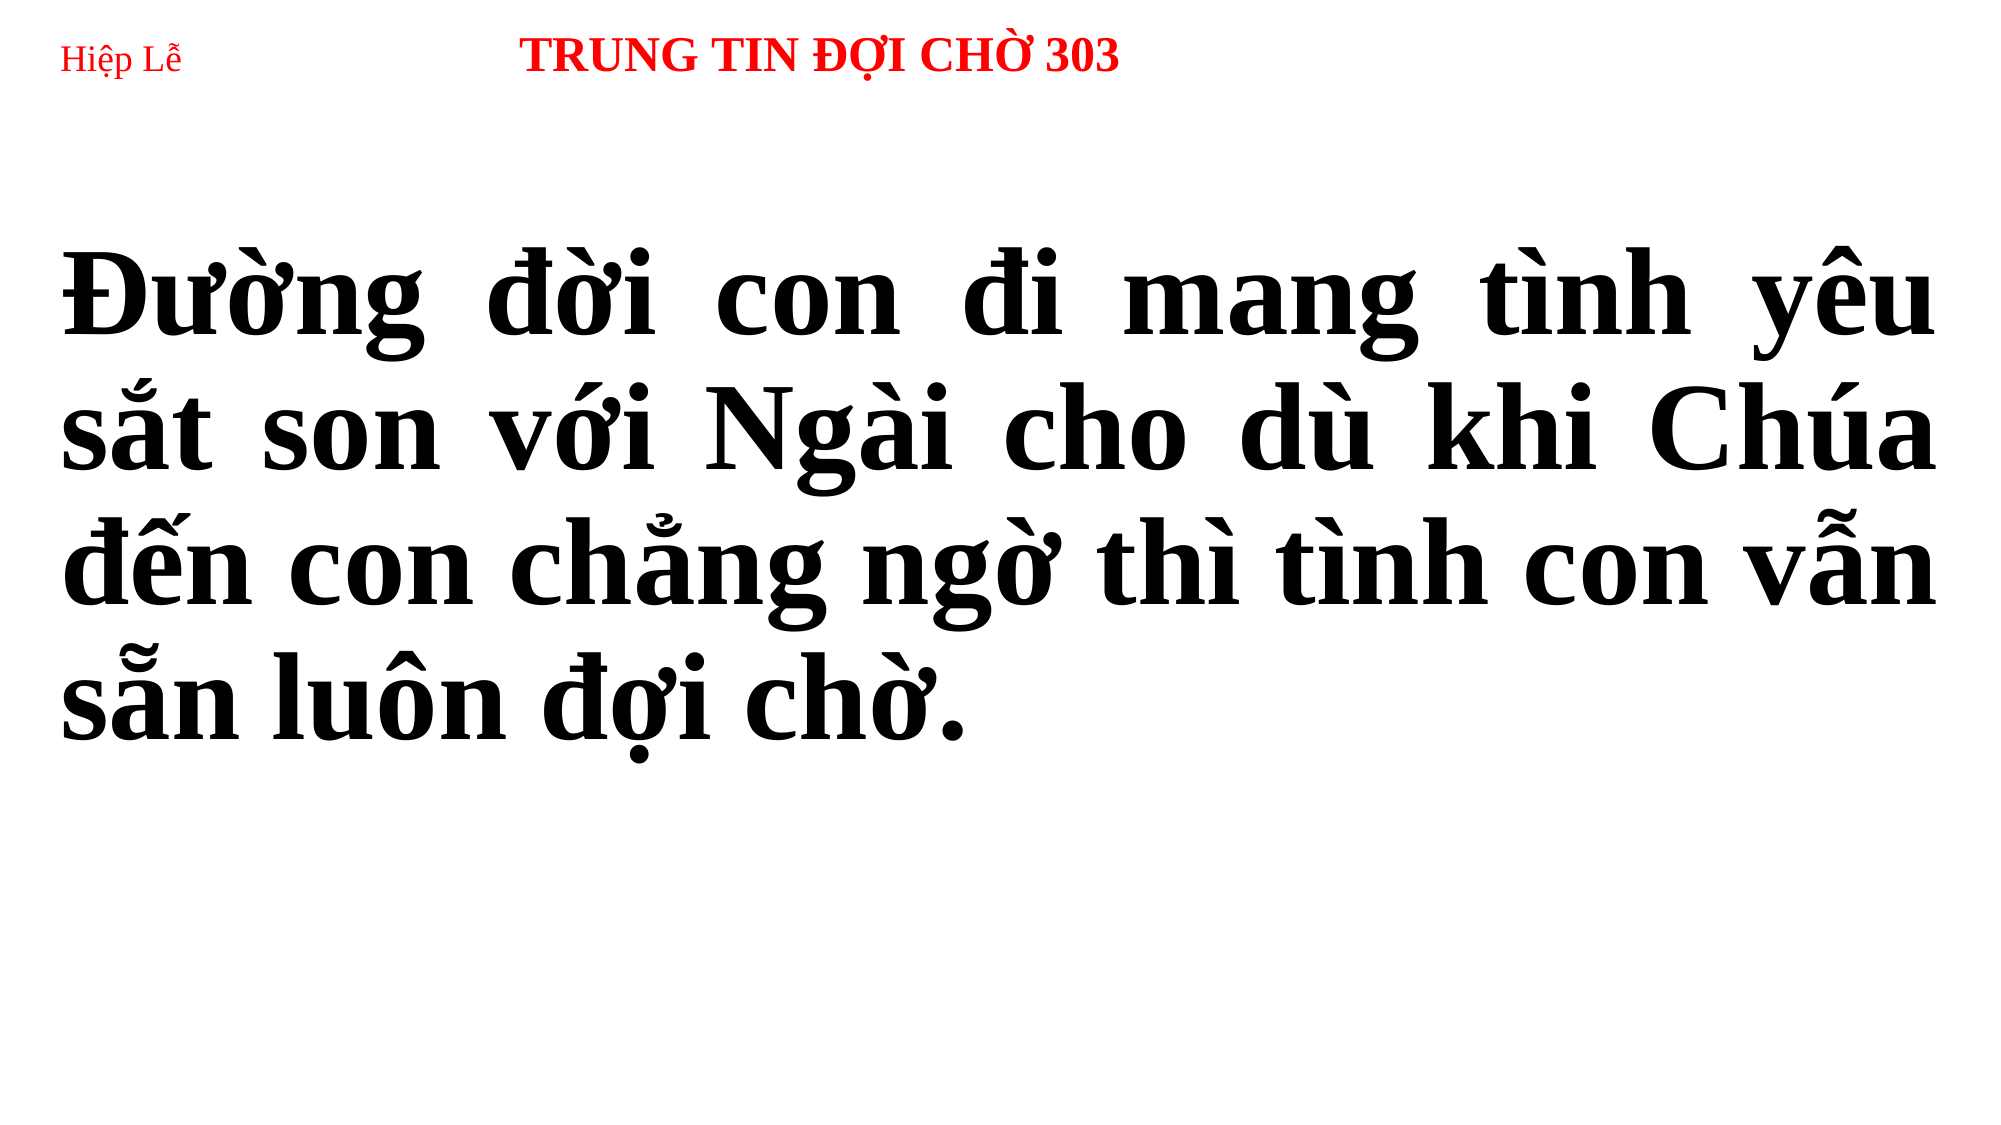

# Hiệp Lễ                    	 TRUNG TIN ĐỢI CHỜ 303
Đường đời con đi mang tình yêu sắt son với Ngài cho dù khi Chúa đến con chẳng ngờ thì tình con vẫn sẵn luôn đợi chờ.